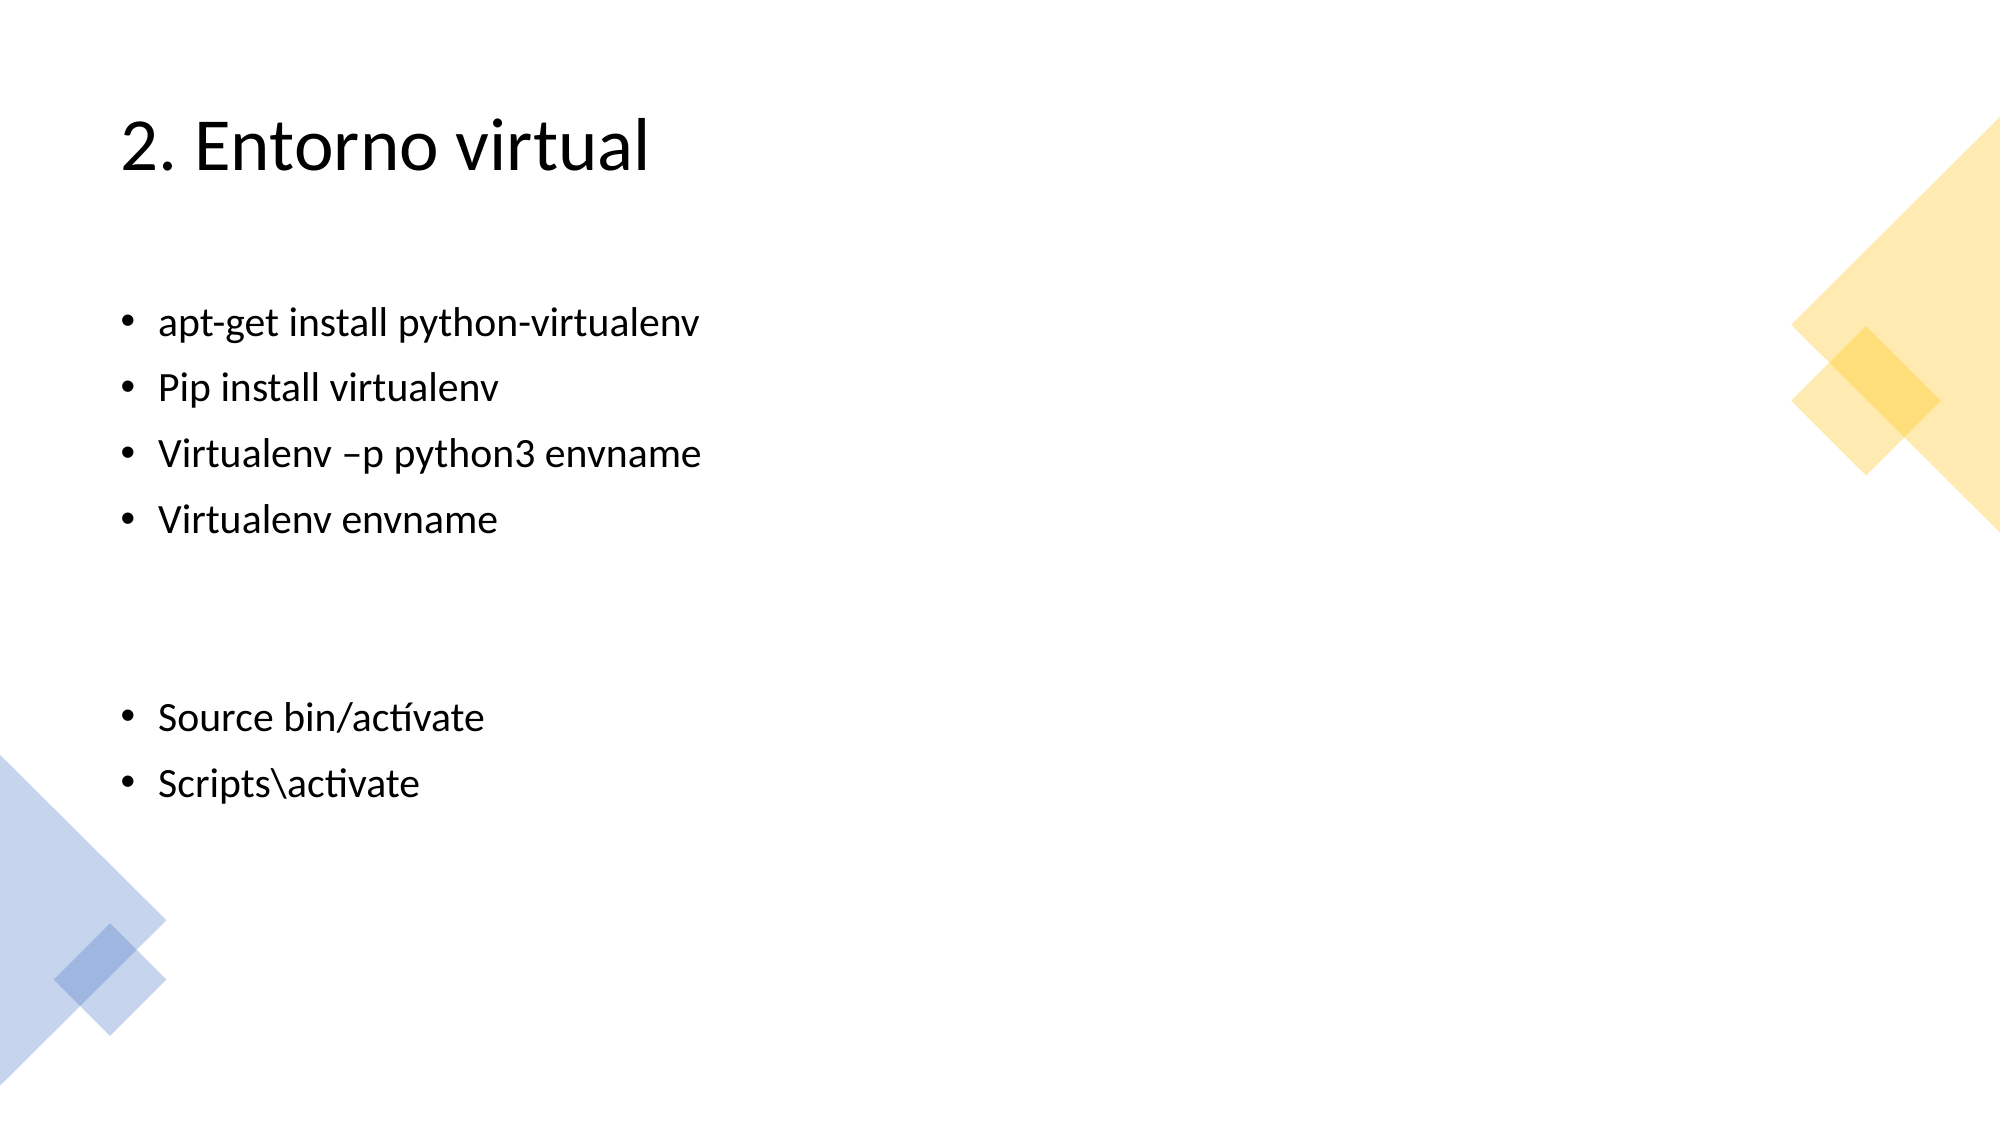

# 2. Entorno virtual

apt-get install python-virtualenv
Pip install virtualenv
Virtualenv –p python3 envname
Virtualenv envname

Source bin/actívate
Scripts\activate